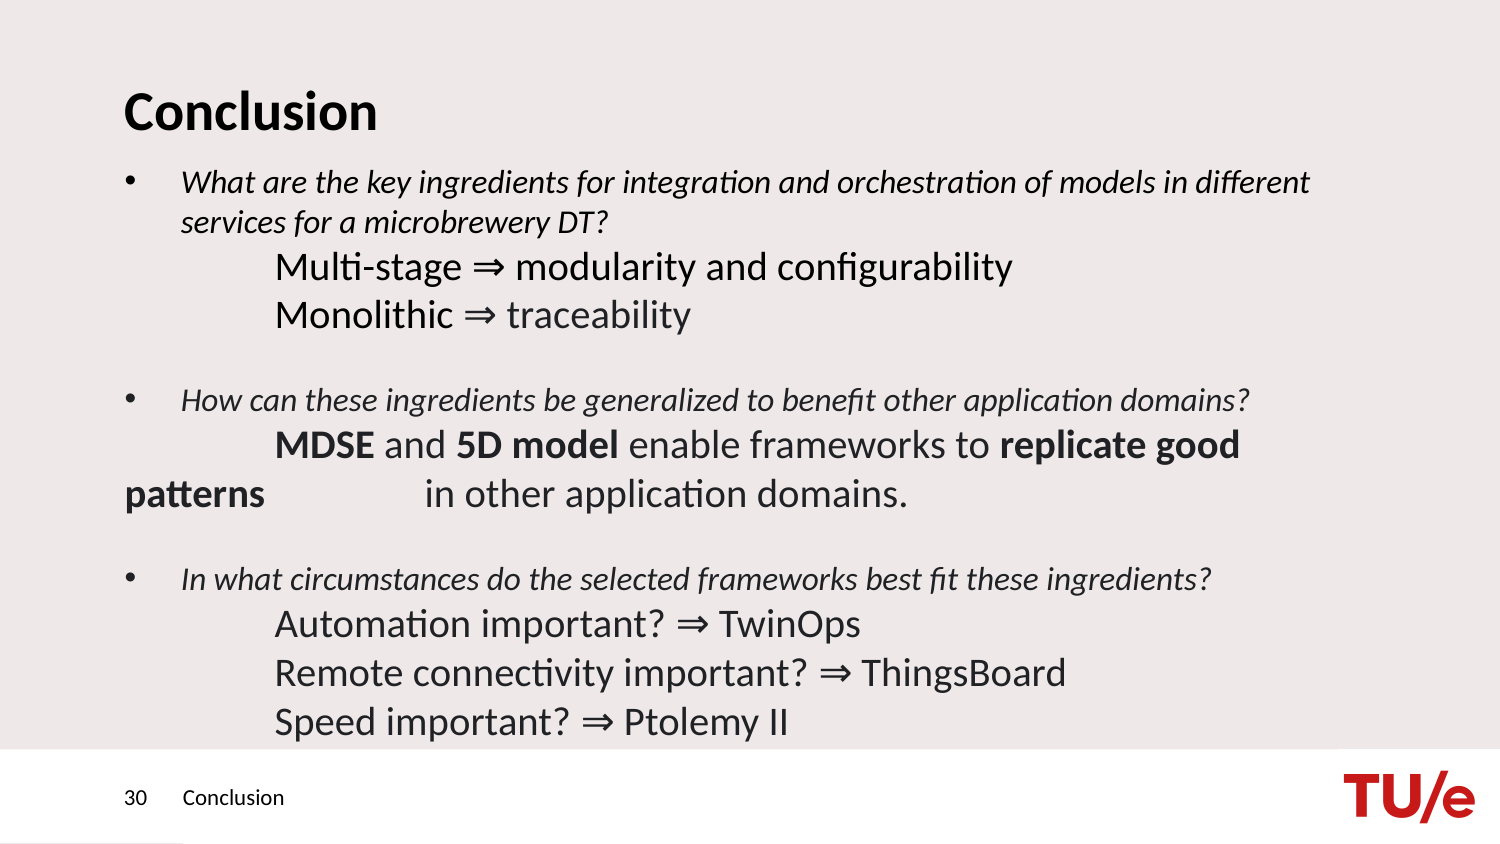

# Conclusion
What are the key ingredients for integration and orchestration of models in different services for a microbrewery DT?
	Multi-stage ⇒ modularity and configurability
	Monolithic ⇒ traceability

How can these ingredients be generalized to benefit other application domains?
	MDSE and 5D model enable frameworks to replicate good patterns 	in other application domains.

In what circumstances do the selected frameworks best fit these ingredients?
	Automation important? ⇒ TwinOps
	Remote connectivity important? ⇒ ThingsBoard
	Speed important? ⇒ Ptolemy II

30
Conclusion